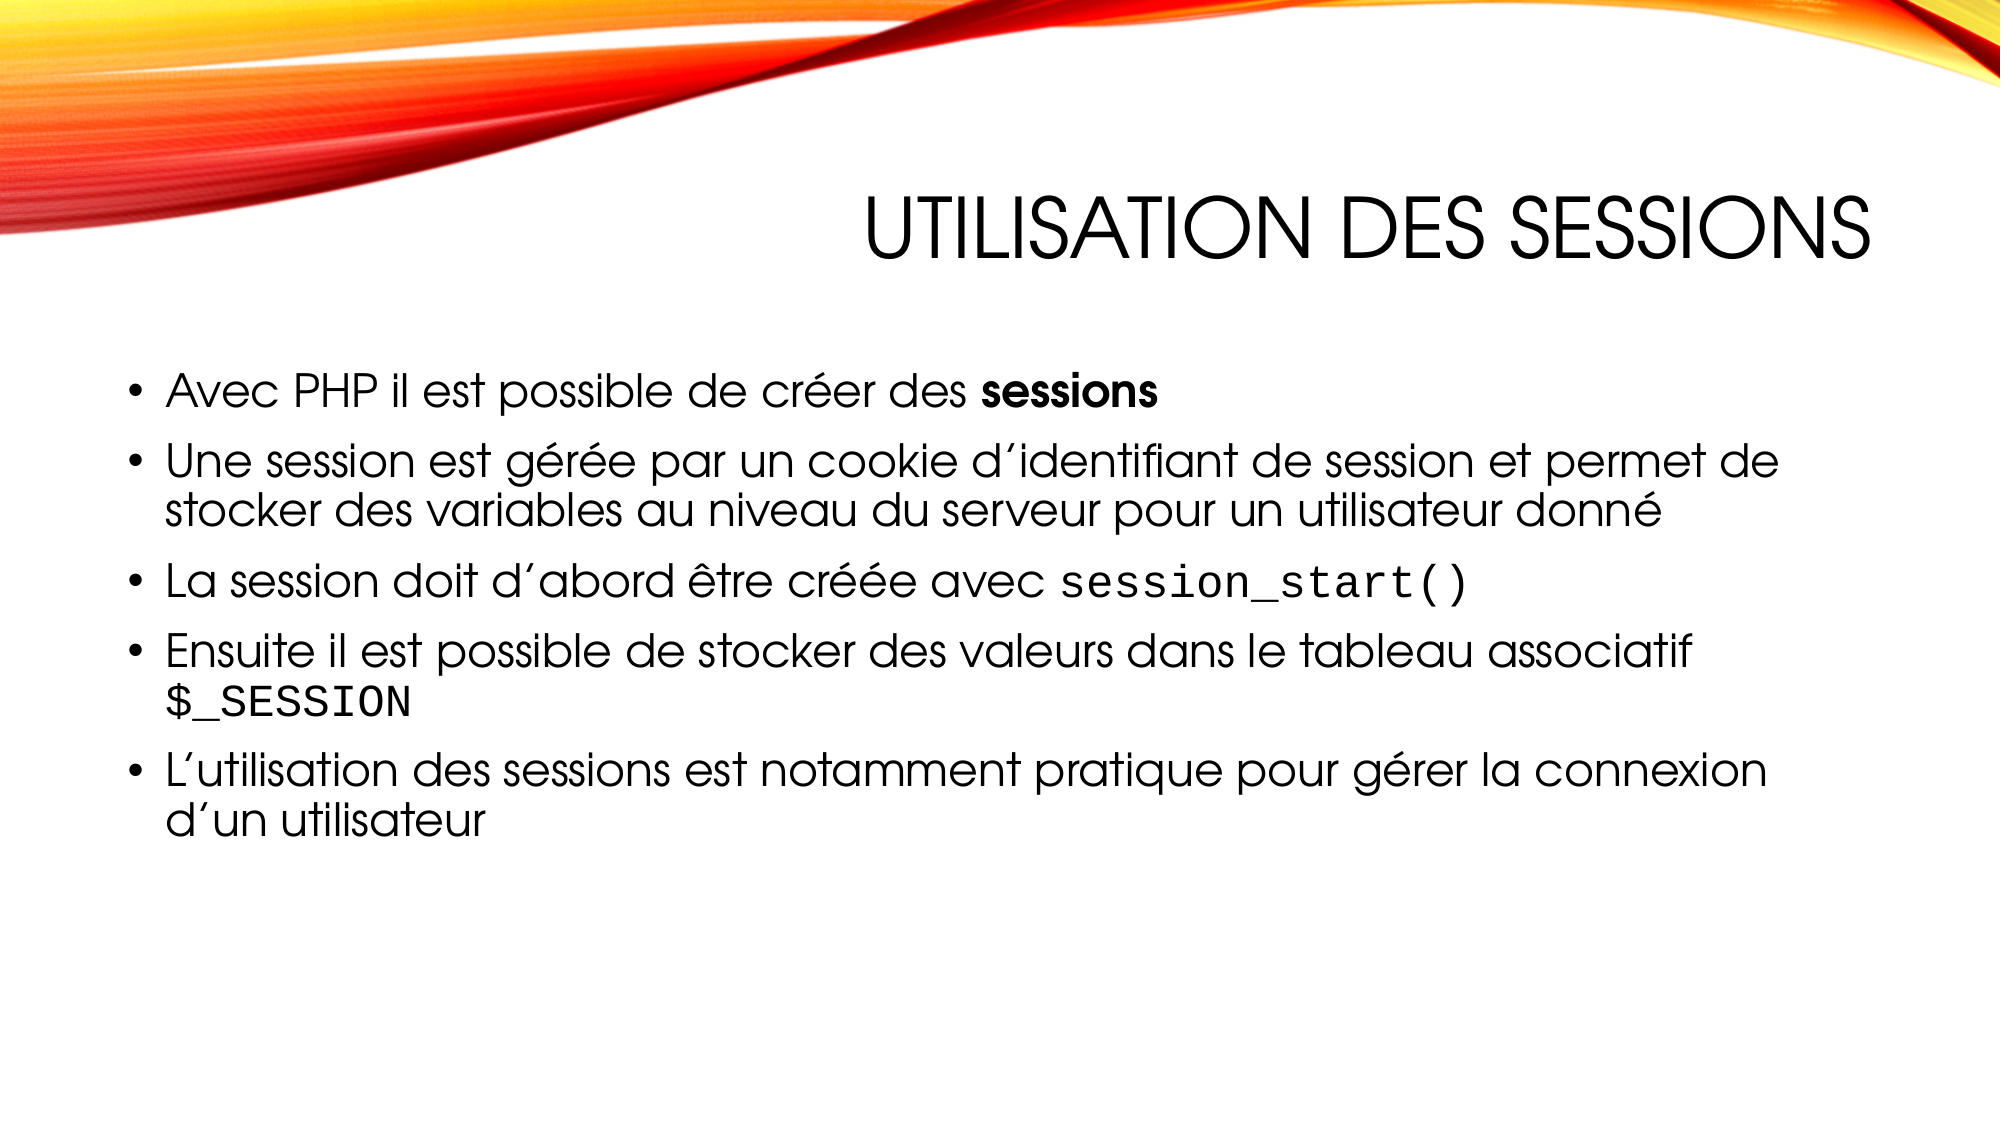

# Utilisation des SESSIONS
Avec PHP il est possible de créer des sessions
Une session est gérée par un cookie d’identifiant de session et permet de stocker des variables au niveau du serveur pour un utilisateur donné
La session doit d’abord être créée avec session_start()
Ensuite il est possible de stocker des valeurs dans le tableau associatif $_SESSION
L’utilisation des sessions est notamment pratique pour gérer la connexion d’un utilisateur